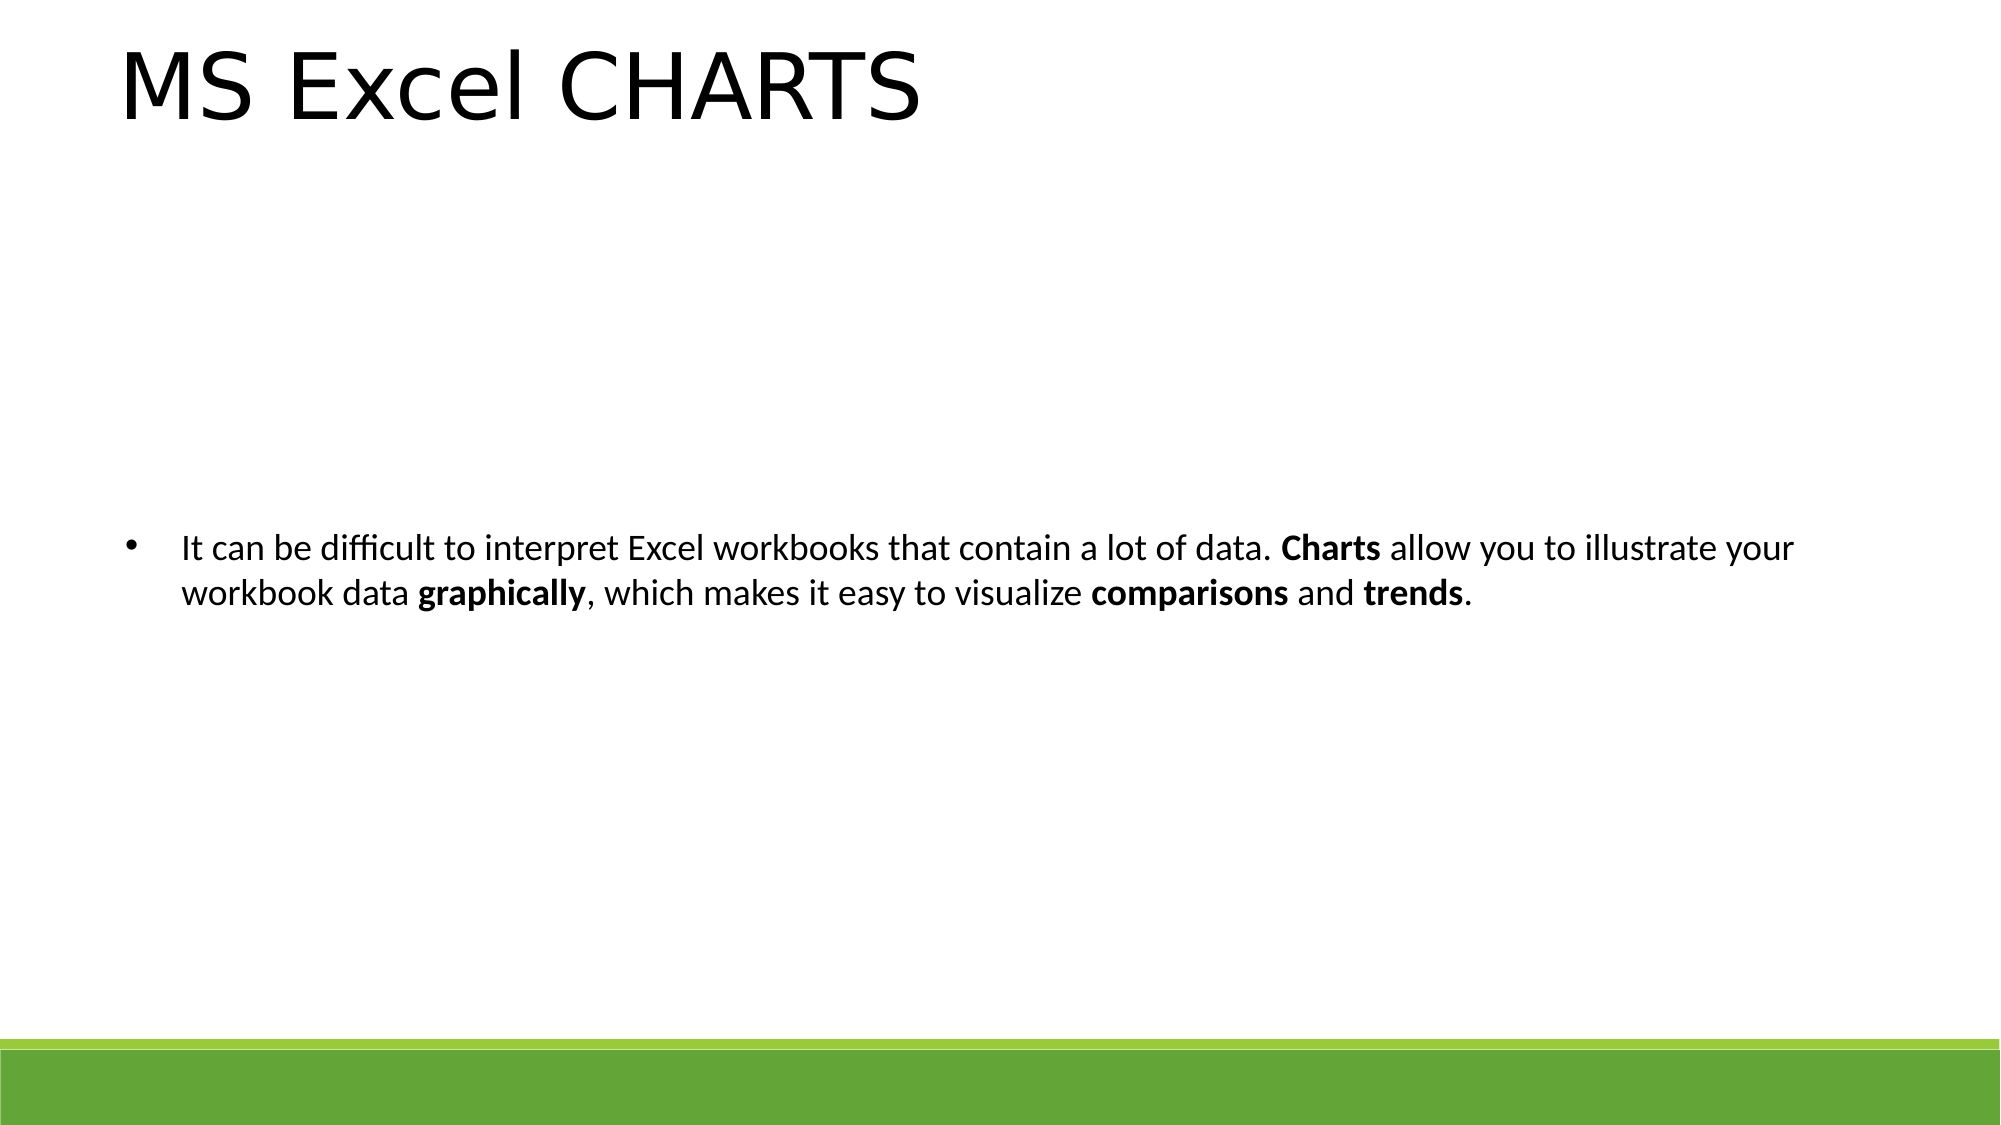

MS Excel CHARTS

It can be difficult to interpret Excel workbooks that contain a lot of data. Charts allow you to illustrate your workbook data graphically, which makes it easy to visualize comparisons and trends.